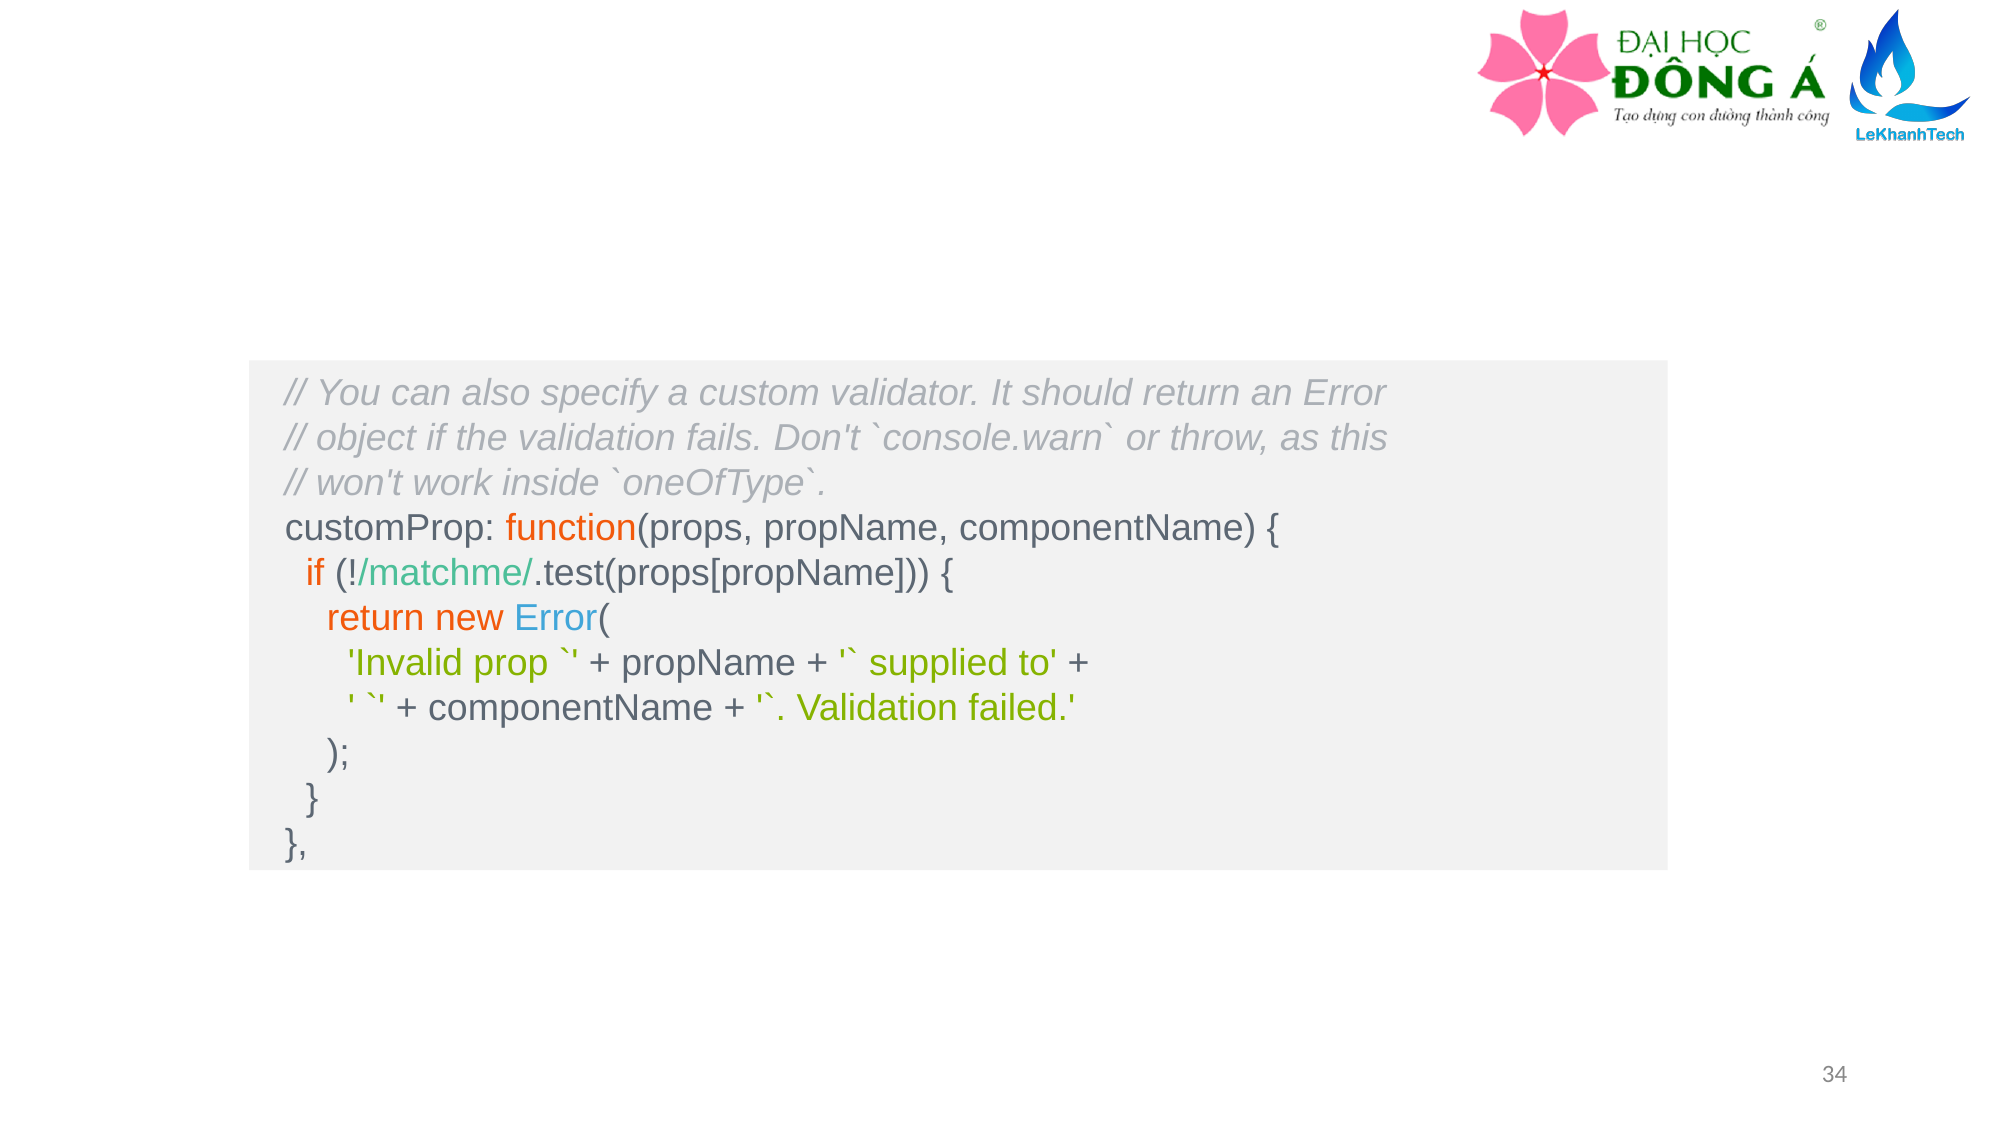

// You can also specify a custom validator. It should return an Error
  // object if the validation fails. Don't `console.warn` or throw, as this
  // won't work inside `oneOfType`.
  customProp: function(props, propName, componentName) {
    if (!/matchme/.test(props[propName])) {
      return new Error(
        'Invalid prop `' + propName + '` supplied to' +
        ' `' + componentName + '`. Validation failed.'
      );
    }
  },
34